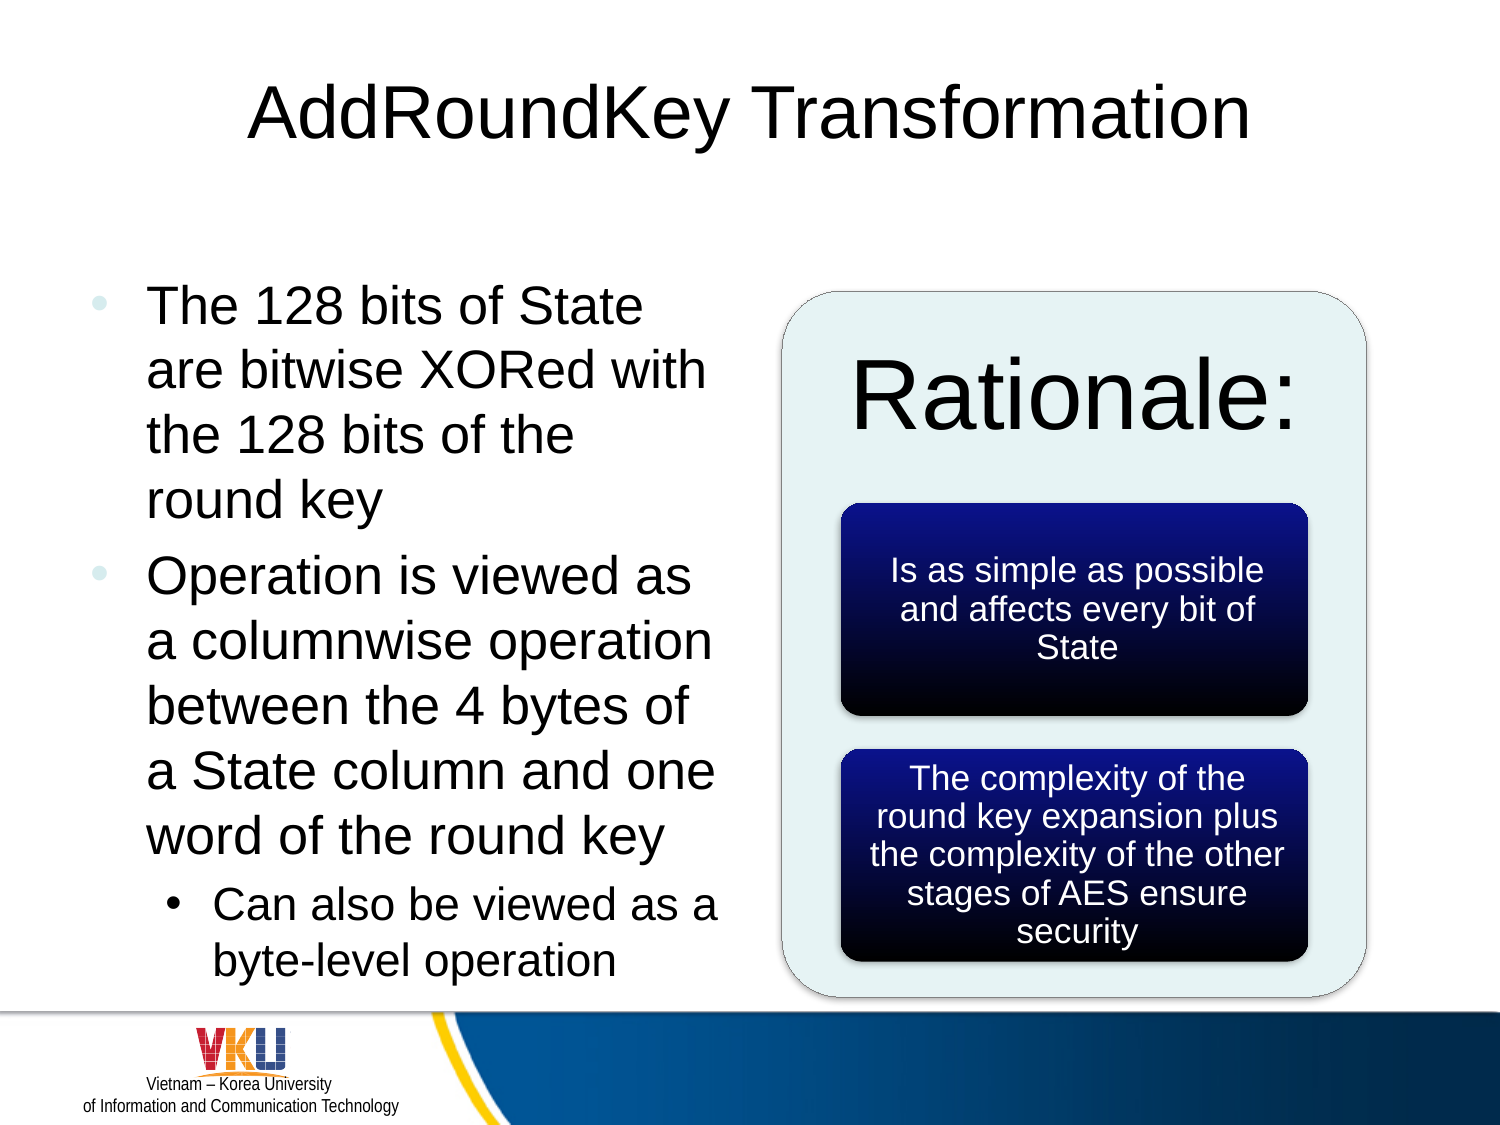

# AddRoundKey Transformation
The 128 bits of State are bitwise XORed with the 128 bits of the round key
Operation is viewed as a columnwise operation between the 4 bytes of a State column and one word of the round key
Can also be viewed as a byte-level operation
Rationale:
Is as simple as possible and affects every bit of State
The complexity of the round key expansion plus the complexity of the other stages of AES ensure security